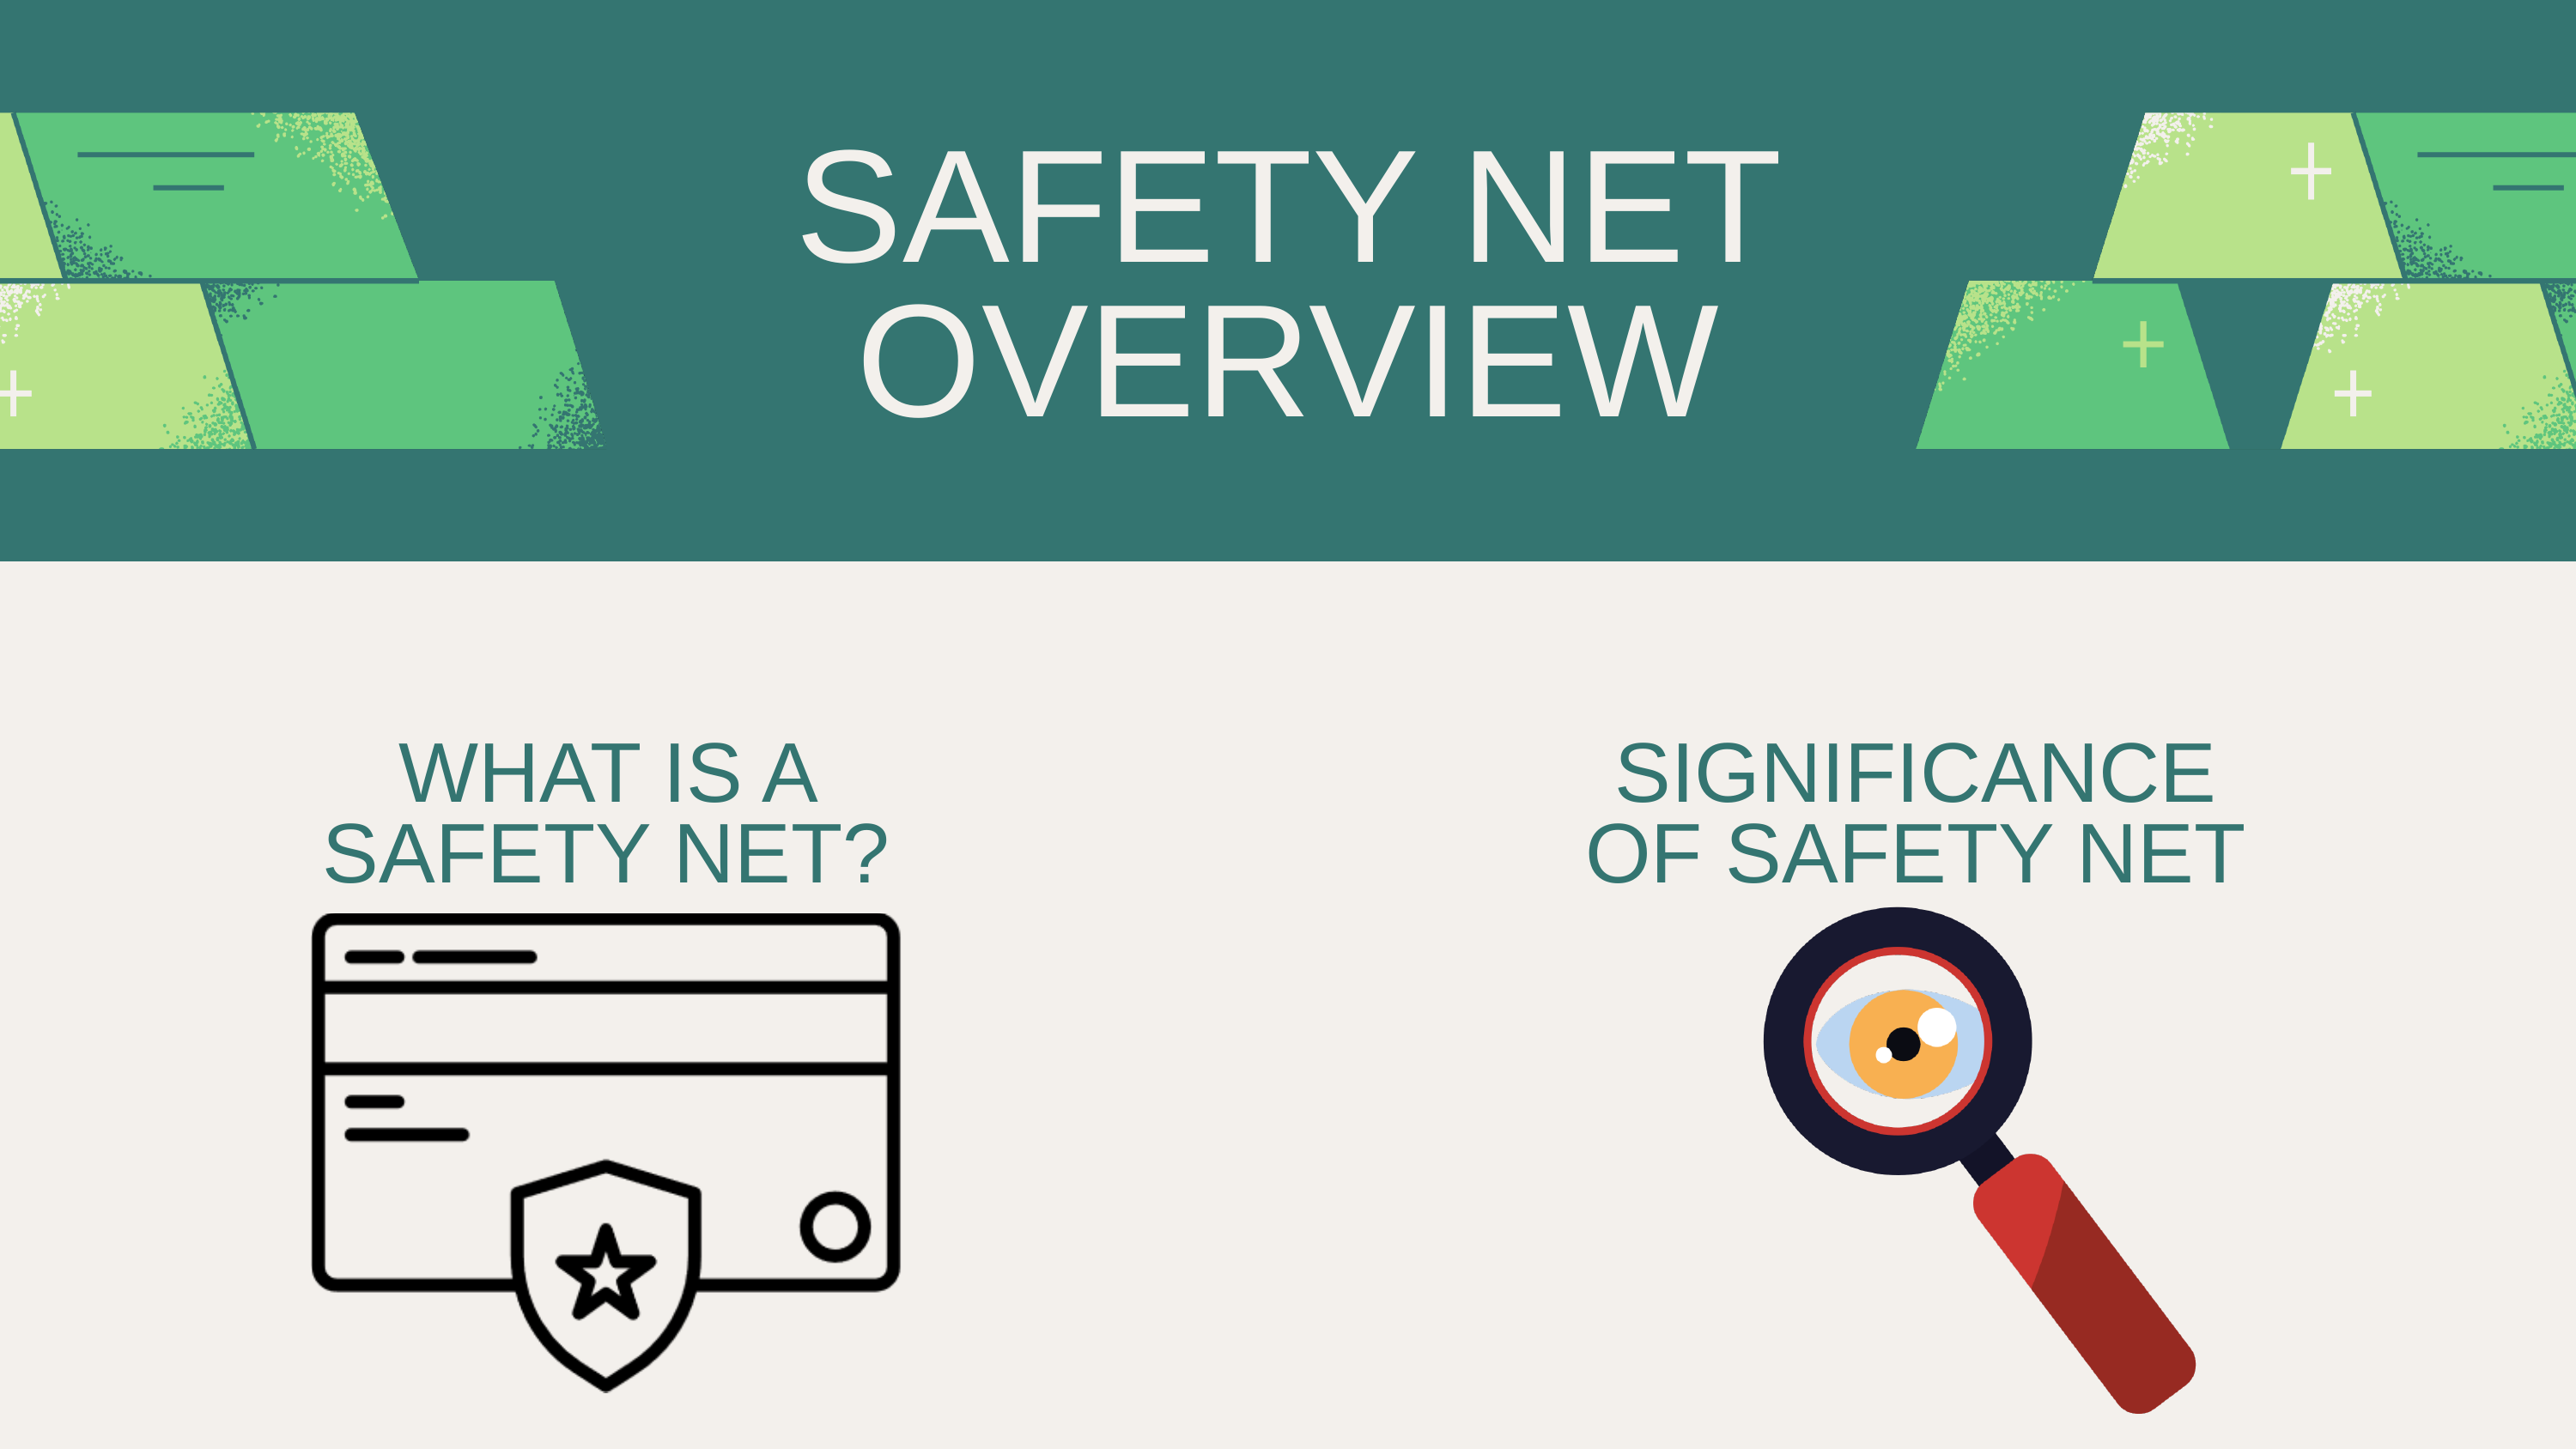

SAFETY NET OVERVIEW
WHAT IS A SAFETY NET?

SIGNIFICANCE OF SAFETY NET